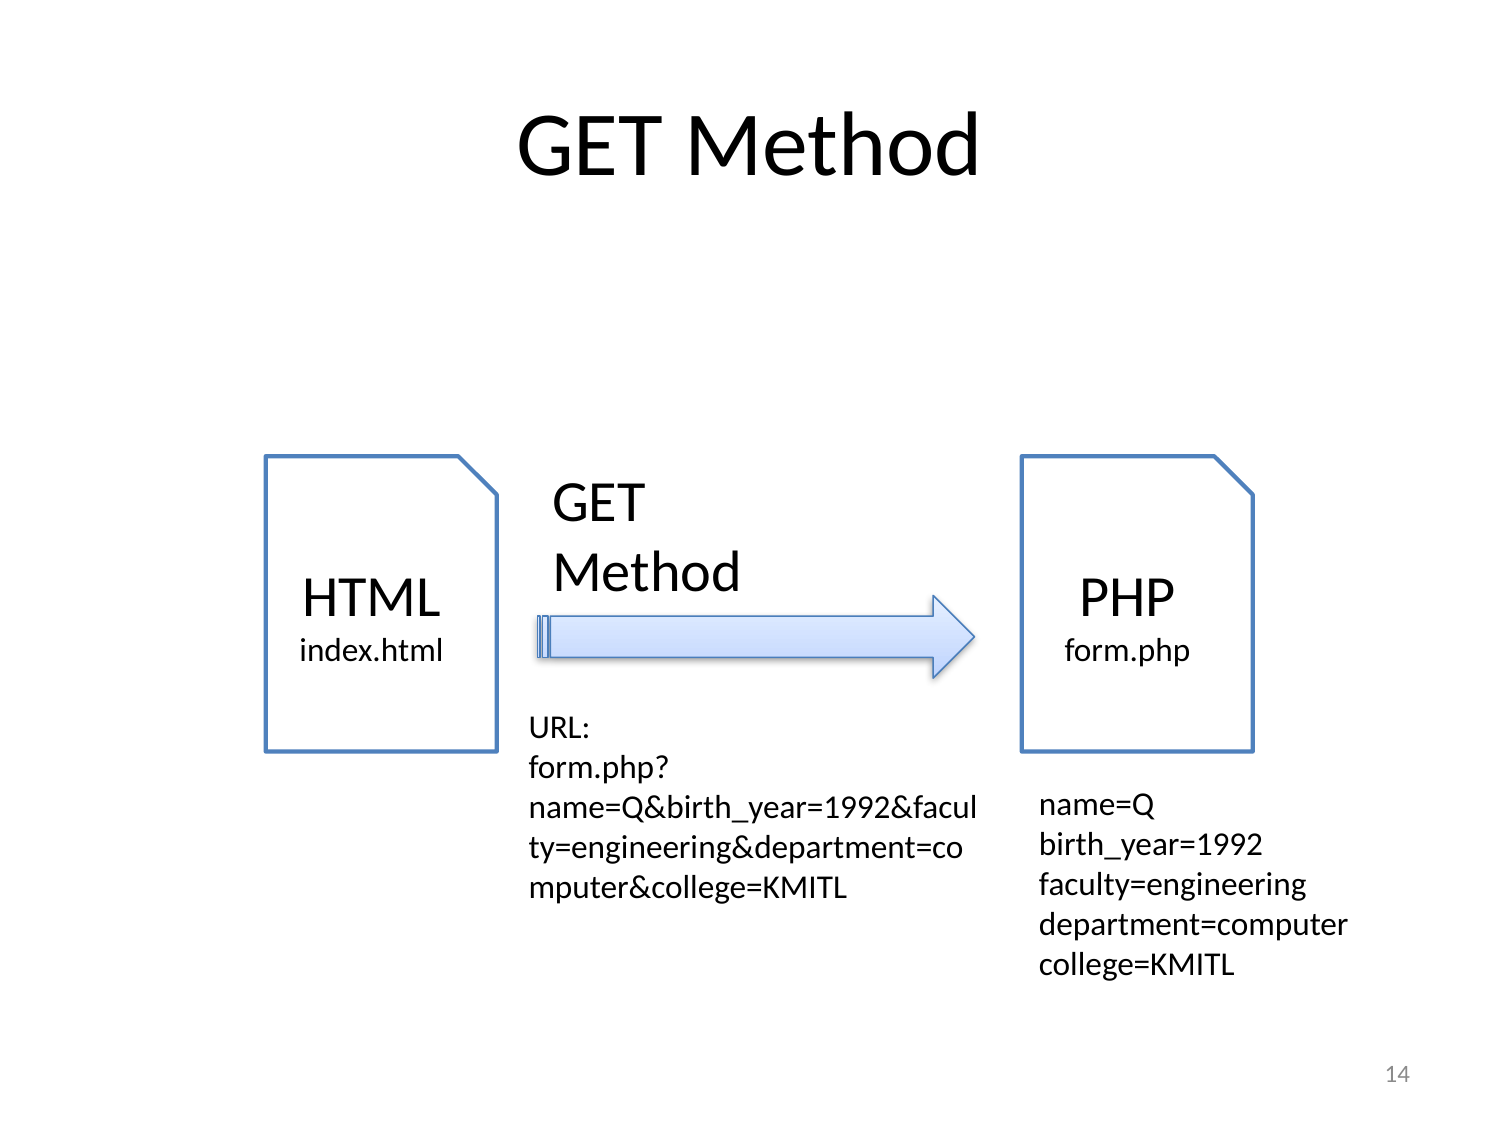

# GET Method
HTML
index.html
GET
Method
PHP
form.php

URL:
form.php?name=Q&birth_year=1992&faculty=engineering&department=computer&college=KMITL
name=Q
birth_year=1992
faculty=engineering
department=computer
college=KMITL
14